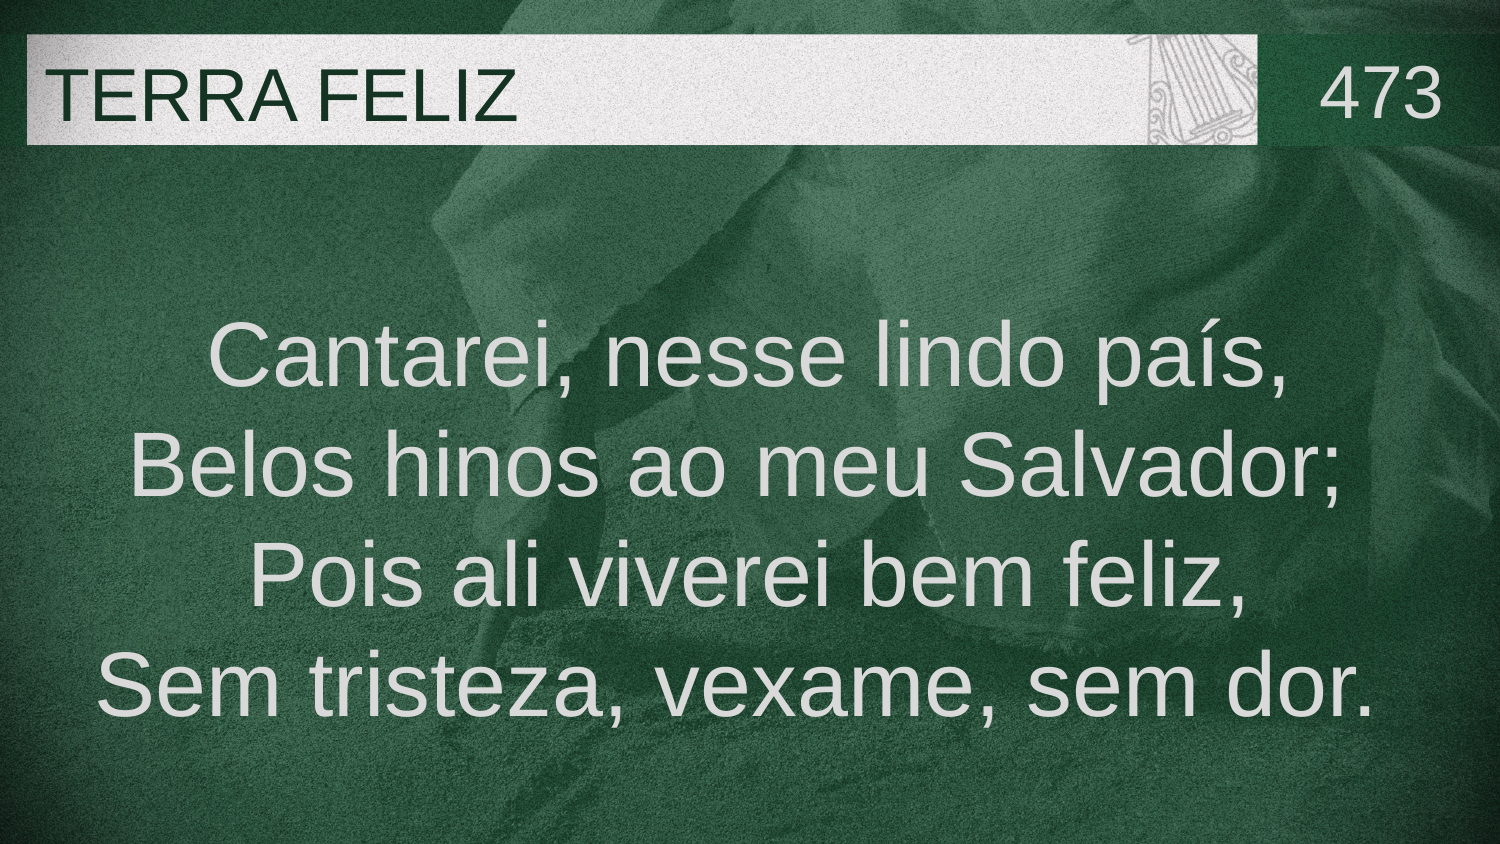

# TERRA FELIZ
473
Cantarei, nesse lindo país,
Belos hinos ao meu Salvador;
Pois ali viverei bem feliz,
Sem tristeza, vexame, sem dor.